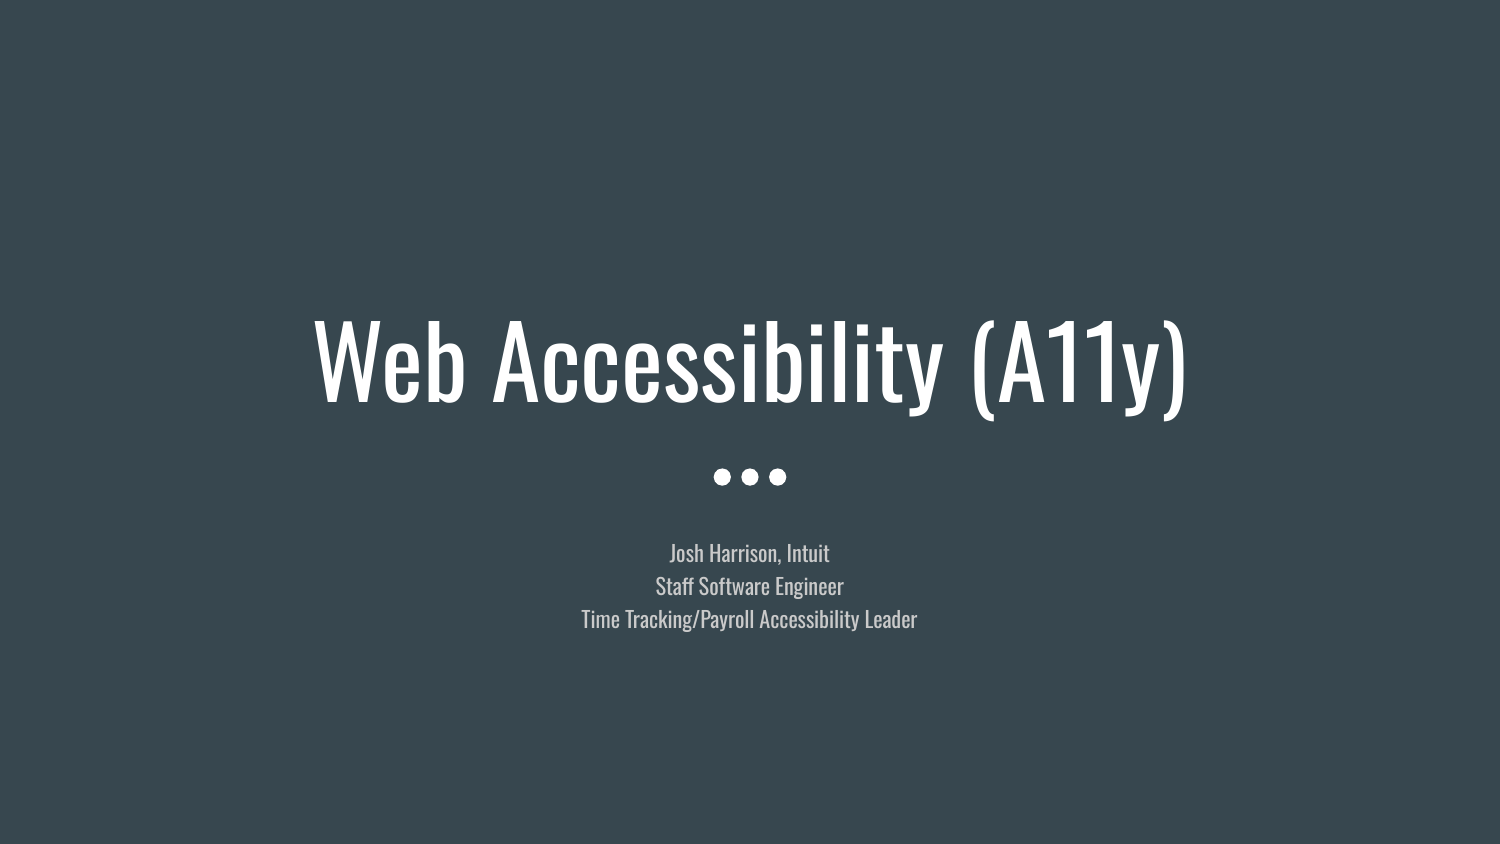

# Web Accessibility (A11y)
Josh Harrison, Intuit
Staff Software Engineer
Time Tracking/Payroll Accessibility Leader